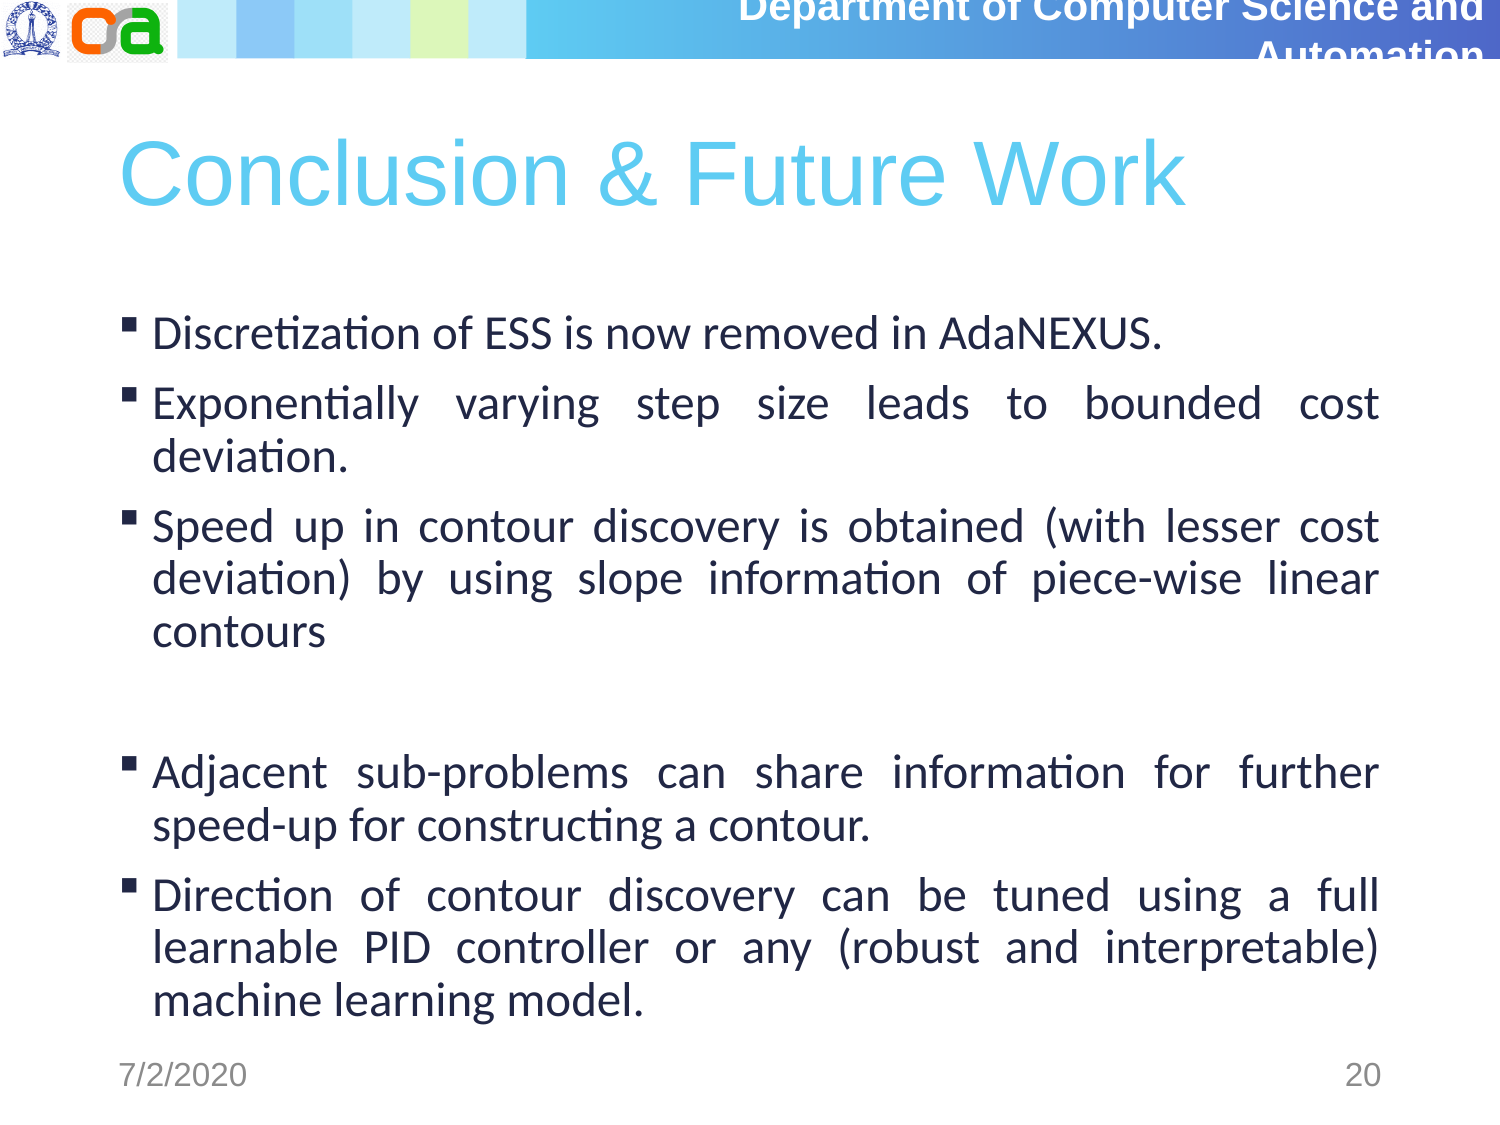

# Conclusion & Future Work
Discretization of ESS is now removed in AdaNEXUS.
Exponentially varying step size leads to bounded cost deviation.
Speed up in contour discovery is obtained (with lesser cost deviation) by using slope information of piece-wise linear contours

Adjacent sub-problems can share information for further speed-up for constructing a contour.
Direction of contour discovery can be tuned using a full learnable PID controller or any (robust and interpretable) machine learning model.

7/2/2020
20